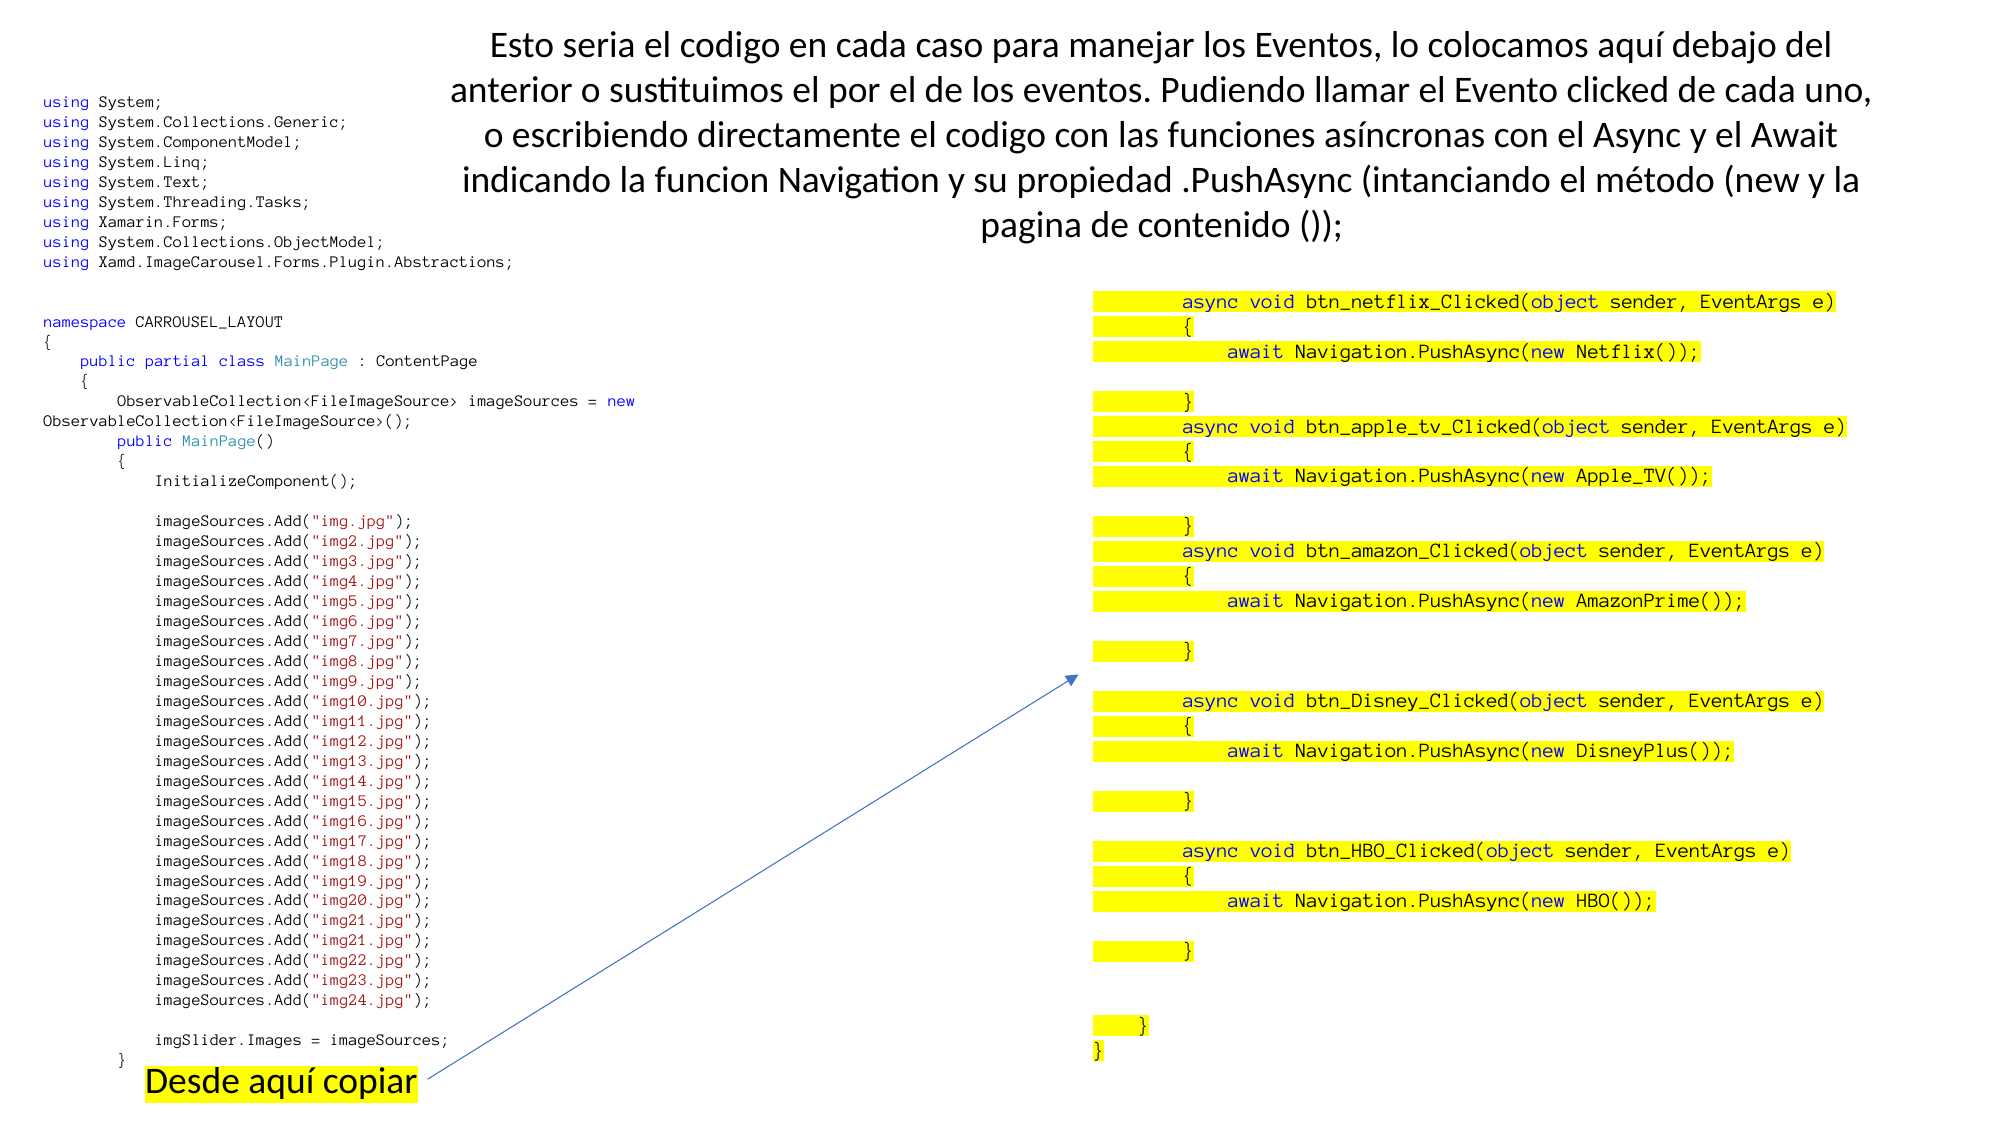

Esto seria el codigo en cada caso para manejar los Eventos, lo colocamos aquí debajo del anterior o sustituimos el por el de los eventos. Pudiendo llamar el Evento clicked de cada uno, o escribiendo directamente el codigo con las funciones asíncronas con el Async y el Await indicando la funcion Navigation y su propiedad .PushAsync (intanciando el método (new y la pagina de contenido ());
using System;
using System.Collections.Generic;
using System.ComponentModel;
using System.Linq;
using System.Text;
using System.Threading.Tasks;
using Xamarin.Forms;
using System.Collections.ObjectModel;
using Xamd.ImageCarousel.Forms.Plugin.Abstractions;

namespace CARROUSEL_LAYOUT
{
    public partial class MainPage : ContentPage
    {
        ObservableCollection<FileImageSource> imageSources = new ObservableCollection<FileImageSource>();
        public MainPage()
        {
            InitializeComponent();

            imageSources.Add("img.jpg");
            imageSources.Add("img2.jpg");
            imageSources.Add("img3.jpg");
            imageSources.Add("img4.jpg");
            imageSources.Add("img5.jpg");
            imageSources.Add("img6.jpg");
            imageSources.Add("img7.jpg");
            imageSources.Add("img8.jpg");
            imageSources.Add("img9.jpg");
            imageSources.Add("img10.jpg");
            imageSources.Add("img11.jpg");
            imageSources.Add("img12.jpg");
            imageSources.Add("img13.jpg");
            imageSources.Add("img14.jpg");
            imageSources.Add("img15.jpg");
            imageSources.Add("img16.jpg");
            imageSources.Add("img17.jpg");
            imageSources.Add("img18.jpg");
            imageSources.Add("img19.jpg");
            imageSources.Add("img20.jpg");
            imageSources.Add("img21.jpg");
            imageSources.Add("img21.jpg");
            imageSources.Add("img22.jpg");
            imageSources.Add("img23.jpg");
            imageSources.Add("img24.jpg");

            imgSlider.Images = imageSources;
        }
        async void btn_netflix_Clicked(object sender, EventArgs e)
        {
            await Navigation.PushAsync(new Netflix());

        }
        async void btn_apple_tv_Clicked(object sender, EventArgs e)
        {
            await Navigation.PushAsync(new Apple_TV());

        }
        async void btn_amazon_Clicked(object sender, EventArgs e)
        {
            await Navigation.PushAsync(new AmazonPrime());

        }

        async void btn_Disney_Clicked(object sender, EventArgs e)
        {
            await Navigation.PushAsync(new DisneyPlus());

        }

        async void btn_HBO_Clicked(object sender, EventArgs e)
        {
            await Navigation.PushAsync(new HBO());

        }

    }
}
Desde aquí copiar